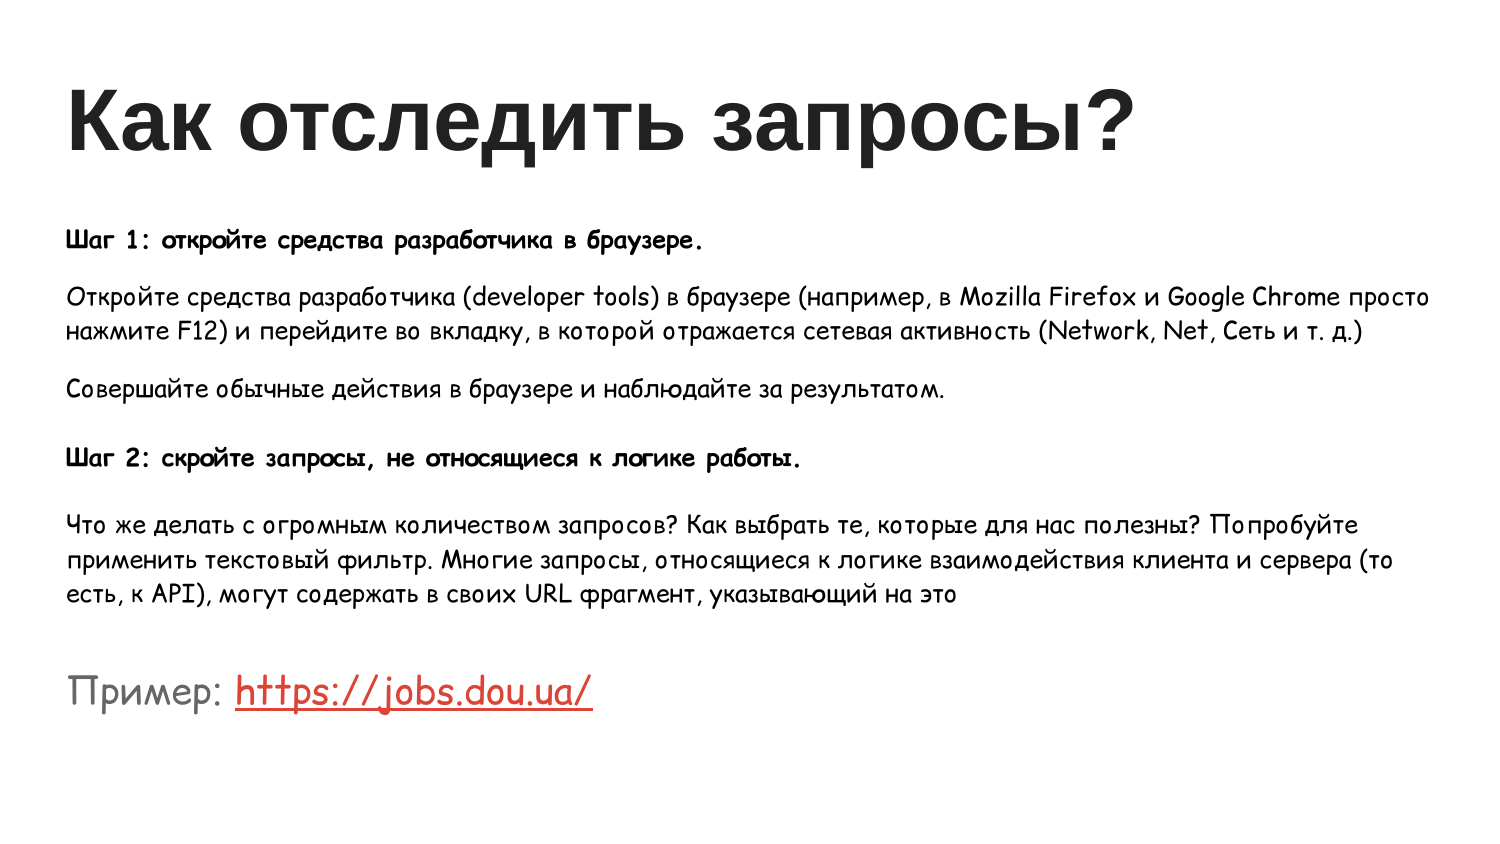

# Как отследить запросы?
Шаг 1: откройте средства разработчика в браузере.
Откройте средства разработчика (developer tools) в браузере (например, в Mozilla Firefox и Google Chrome просто нажмите F12) и перейдите во вкладку, в которой отражается сетевая активность (Network, Net, Сеть и т. д.)
Совершайте обычные действия в браузере и наблюдайте за результатом.
Шаг 2: скройте запросы, не относящиеся к логике работы.
Что же делать с огромным количеством запросов? Как выбрать те, которые для нас полезны? Попробуйте применить текстовый фильтр. Многие запросы, относящиеся к логике взаимодействия клиента и сервера (то есть, к API), могут содержать в своих URL фрагмент, указывающий на это
Пример: https://jobs.dou.ua/